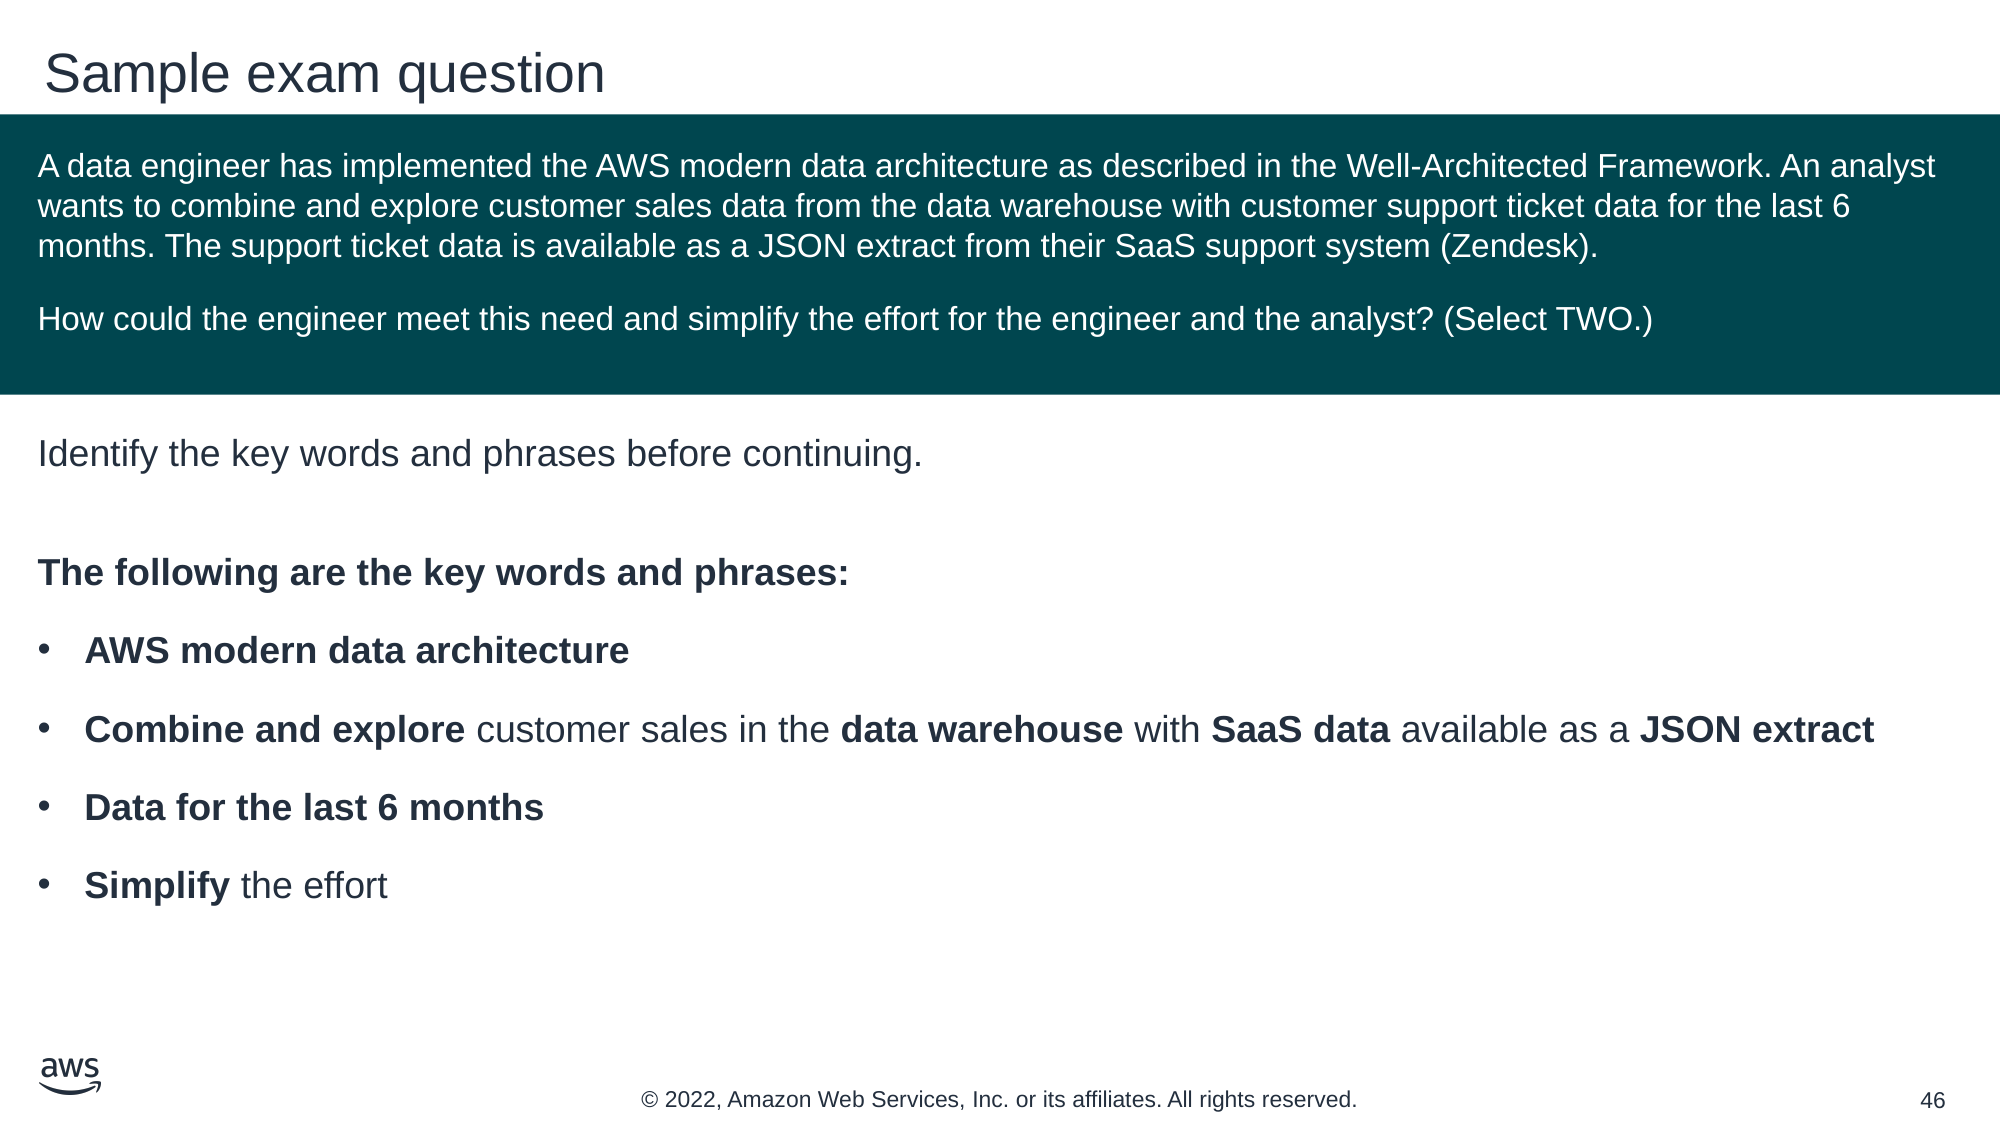

# Sample exam question
A data engineer has implemented the AWS modern data architecture as described in the Well-Architected Framework. An analyst wants to combine and explore customer sales data from the data warehouse with customer support ticket data for the last 6 months. The support ticket data is available as a JSON extract from their SaaS support system (Zendesk).
How could the engineer meet this need and simplify the effort for the engineer and the analyst? (Select TWO.)
Identify the key words and phrases before continuing.
The following are the key words and phrases:
AWS modern data architecture
Combine and explore customer sales in the data warehouse with SaaS data available as a JSON extract
Data for the last 6 months
Simplify the effort
46